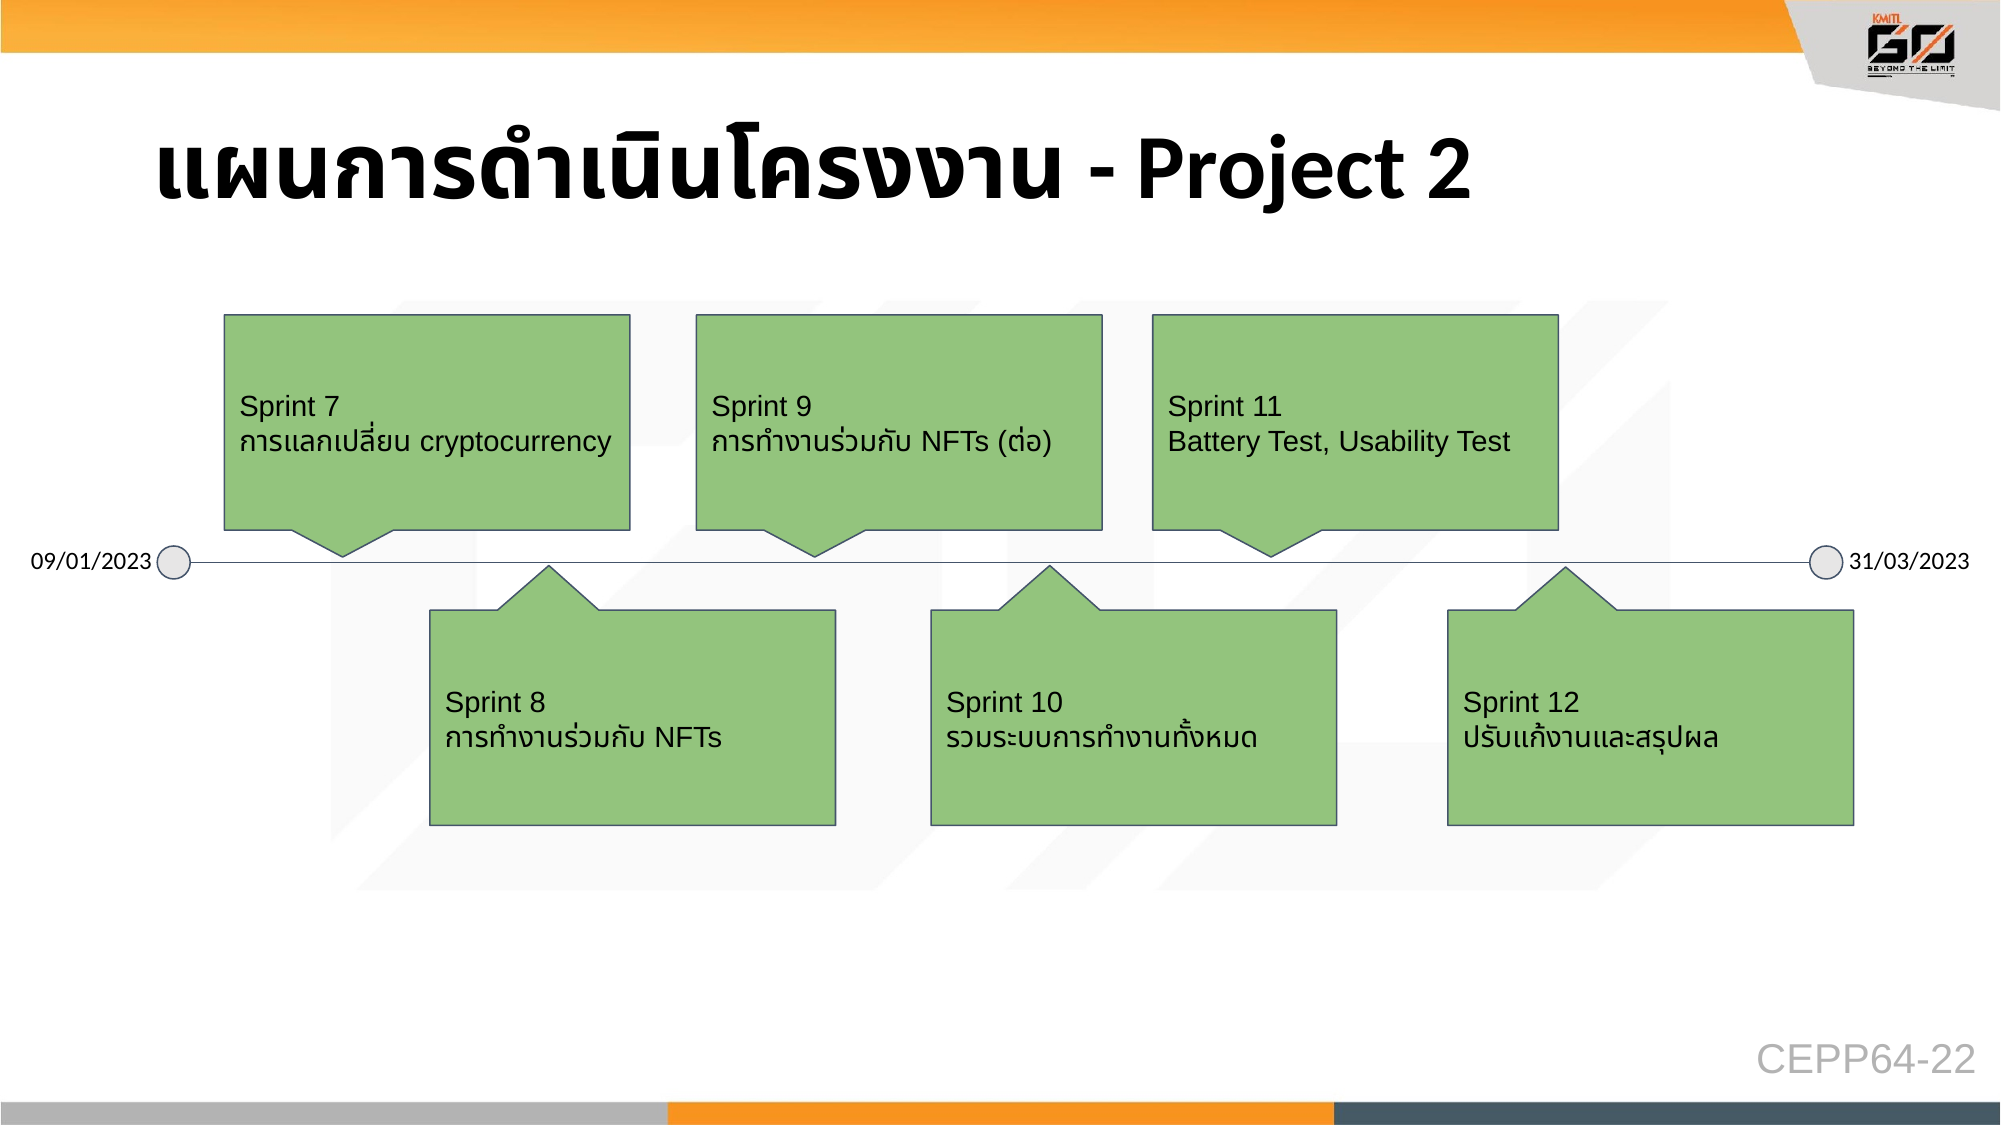

# แผนการดำเนินโครงงาน - Project 2
Sprint 7
การแลกเปลี่ยน cryptocurrency
Sprint 9
การทำงานร่วมกับ NFTs (ต่อ)
Sprint 11
Battery Test, Usability Test
09/01/2023
31/03/2023

Sprint 8
การทำงานร่วมกับ NFTs
Sprint 10
รวมระบบการทำงานทั้งหมด
Sprint 12
ปรับแก้งานและสรุปผล
CEPP64-22